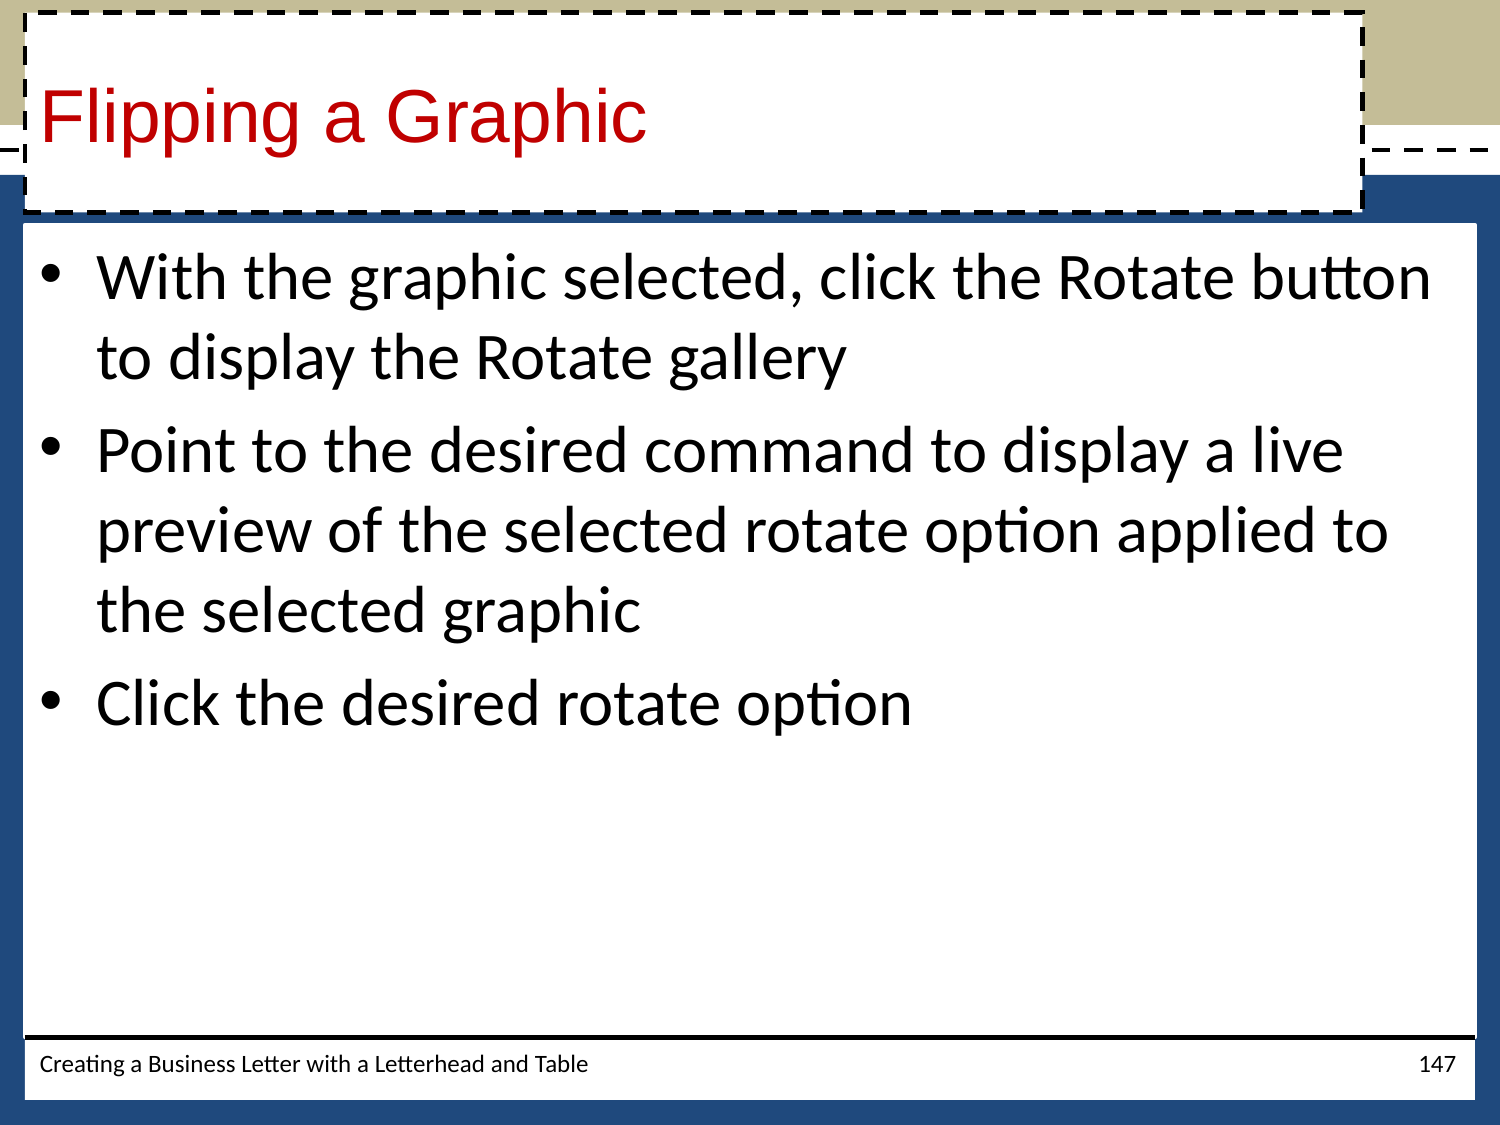

# Flipping a Graphic
With the graphic selected, click the Rotate button to display the Rotate gallery
Point to the desired command to display a live preview of the selected rotate option applied to the selected graphic
Click the desired rotate option
Creating a Business Letter with a Letterhead and Table
147